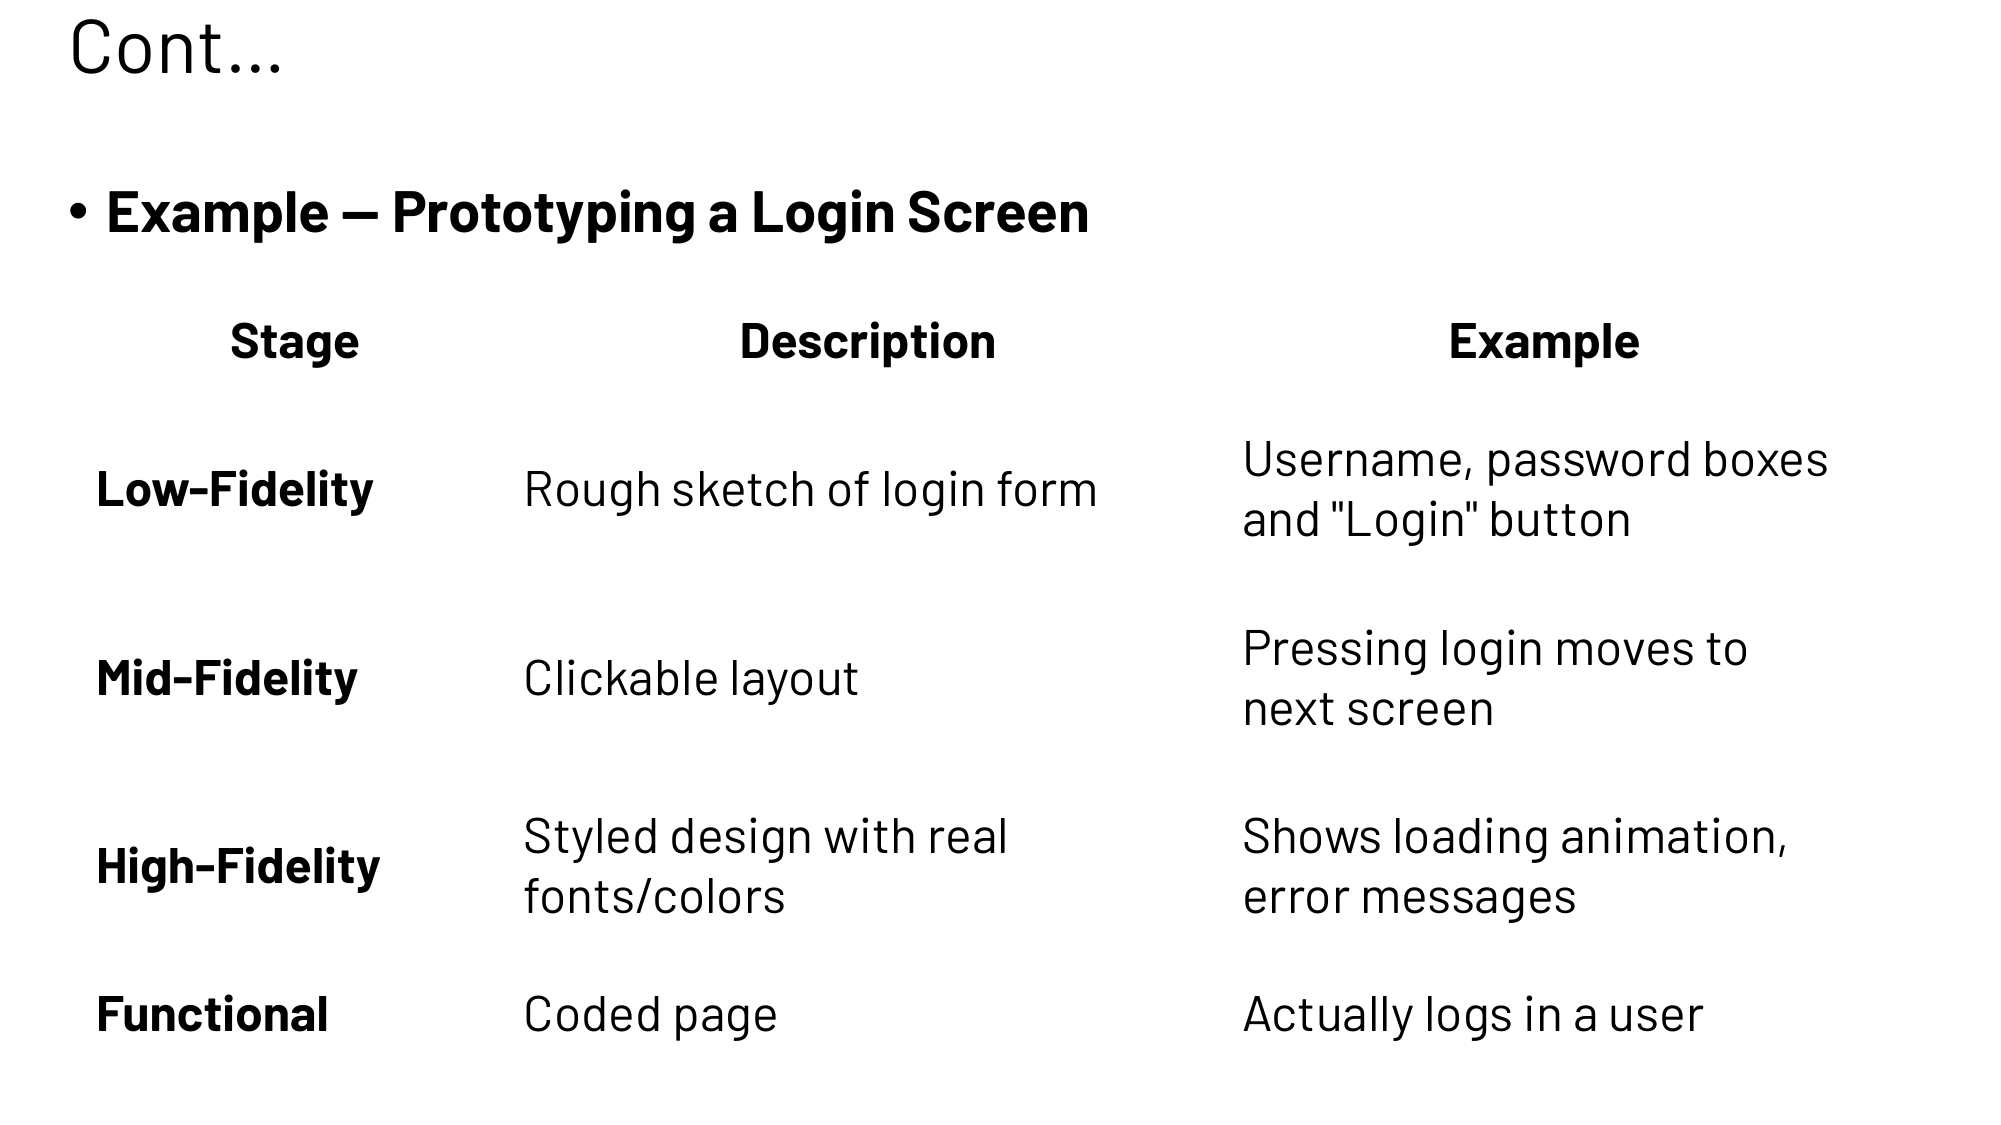

# Cont…
Example — Prototyping a Login Screen

| Stage | Description | Example |
| --- | --- | --- |
| Low-Fidelity | Rough sketch of login form | Username, password boxes and "Login" button |
| Mid-Fidelity | Clickable layout | Pressing login moves to next screen |
| High-Fidelity | Styled design with real fonts/colors | Shows loading animation, error messages |
| Functional | Coded page | Actually logs in a user |